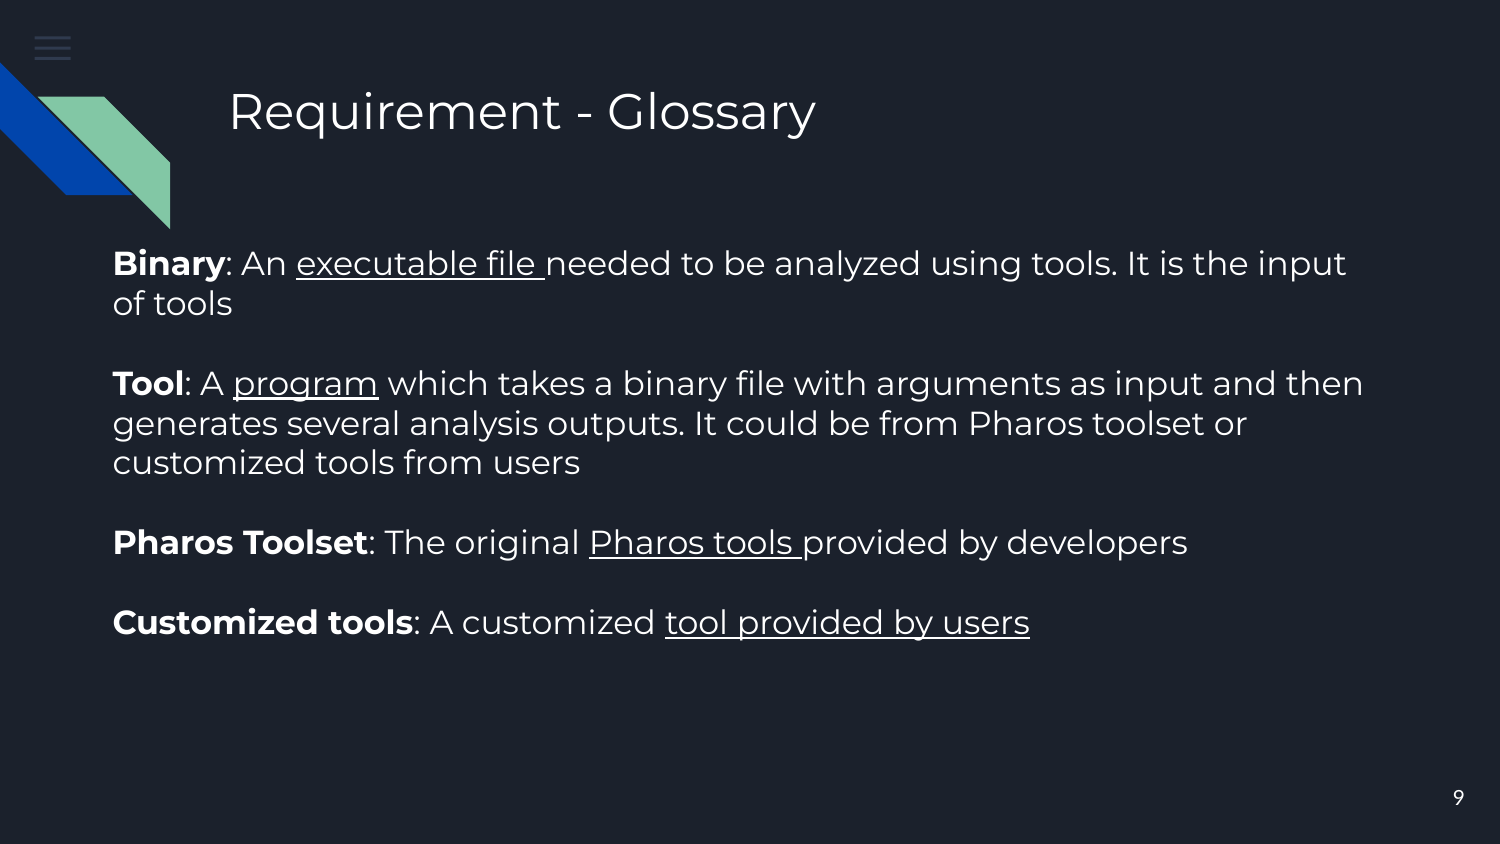

# Requirement - Glossary
Binary: An executable file needed to be analyzed using tools. It is the input of tools

Tool: A program which takes a binary file with arguments as input and then generates several analysis outputs. It could be from Pharos toolset or customized tools from users

Pharos Toolset: The original Pharos tools provided by developers

Customized tools: A customized tool provided by users

9